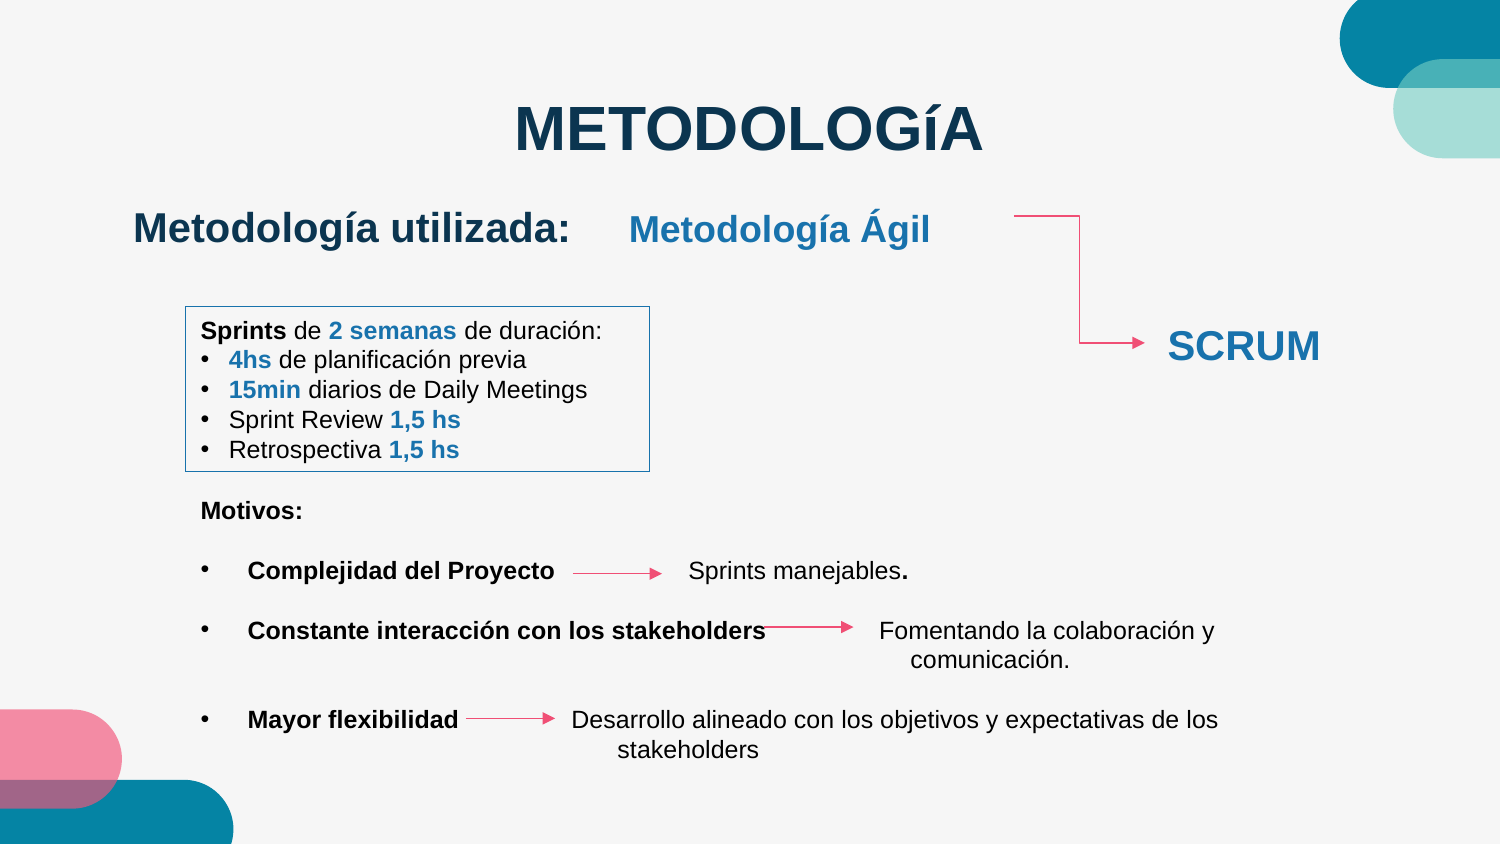

# METODOLOGíA
Metodología utilizada:     Metodología Ágil
SCRUM
Sprints de 2 semanas de duración:
4hs de planificación previa
15min diarios de Daily Meetings
Sprint Review 1,5 hs
Retrospectiva 1,5 hs
Motivos:

Complejidad del Proyecto                   Sprints manejables.

Constante interacción con los stakeholders                Fomentando la colaboración y 						         comunicación.

Mayor flexibilidad                Desarrollo alineado con los objetivos y expectativas de los 		                   		          stakeholders